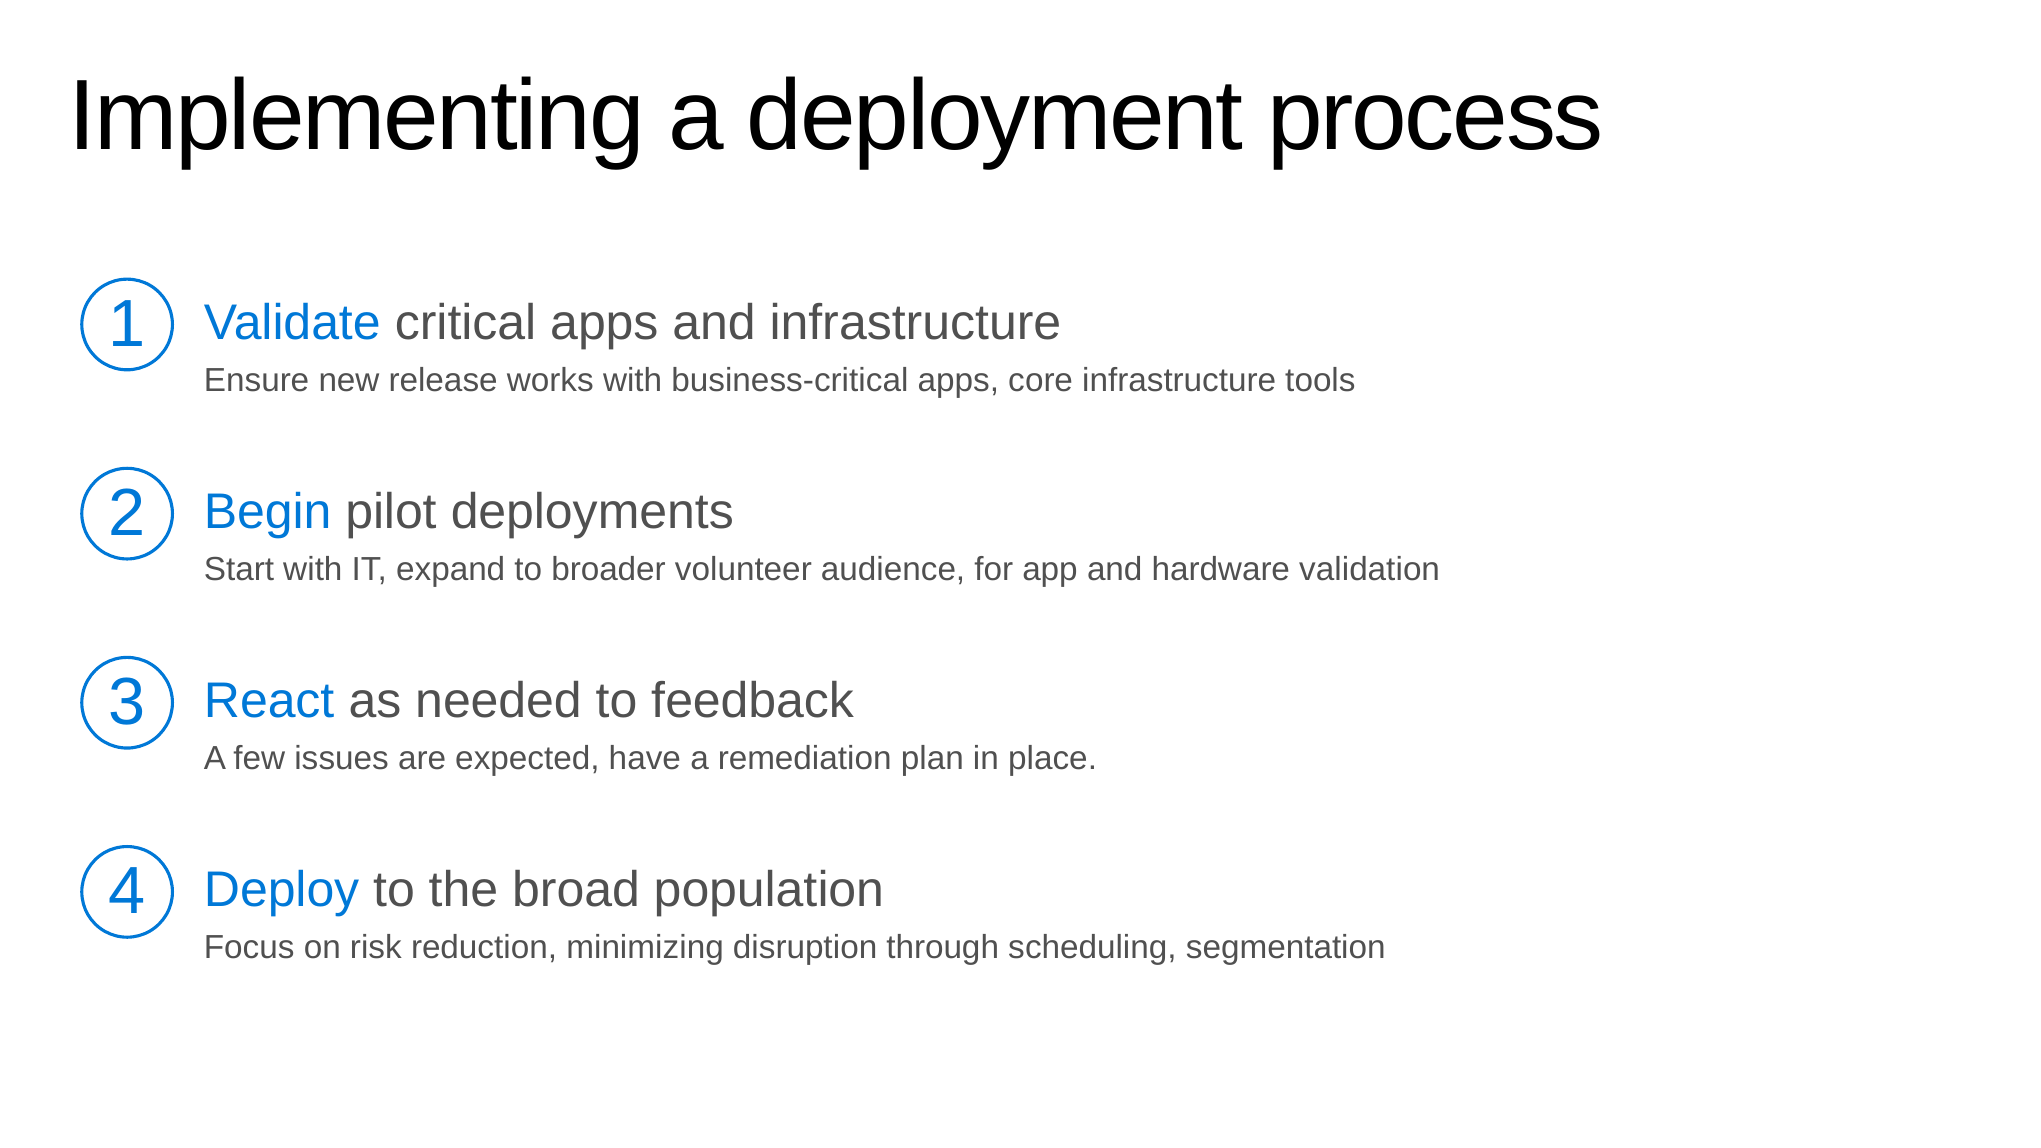

# Implementing a deployment process
1
Validate critical apps and infrastructure
Ensure new release works with business-critical apps, core infrastructure tools

2
Begin pilot deployments
Start with IT, expand to broader volunteer audience, for app and hardware validation
3
React as needed to feedback
A few issues are expected, have a remediation plan in place.
4
Deploy to the broad population
Focus on risk reduction, minimizing disruption through scheduling, segmentation